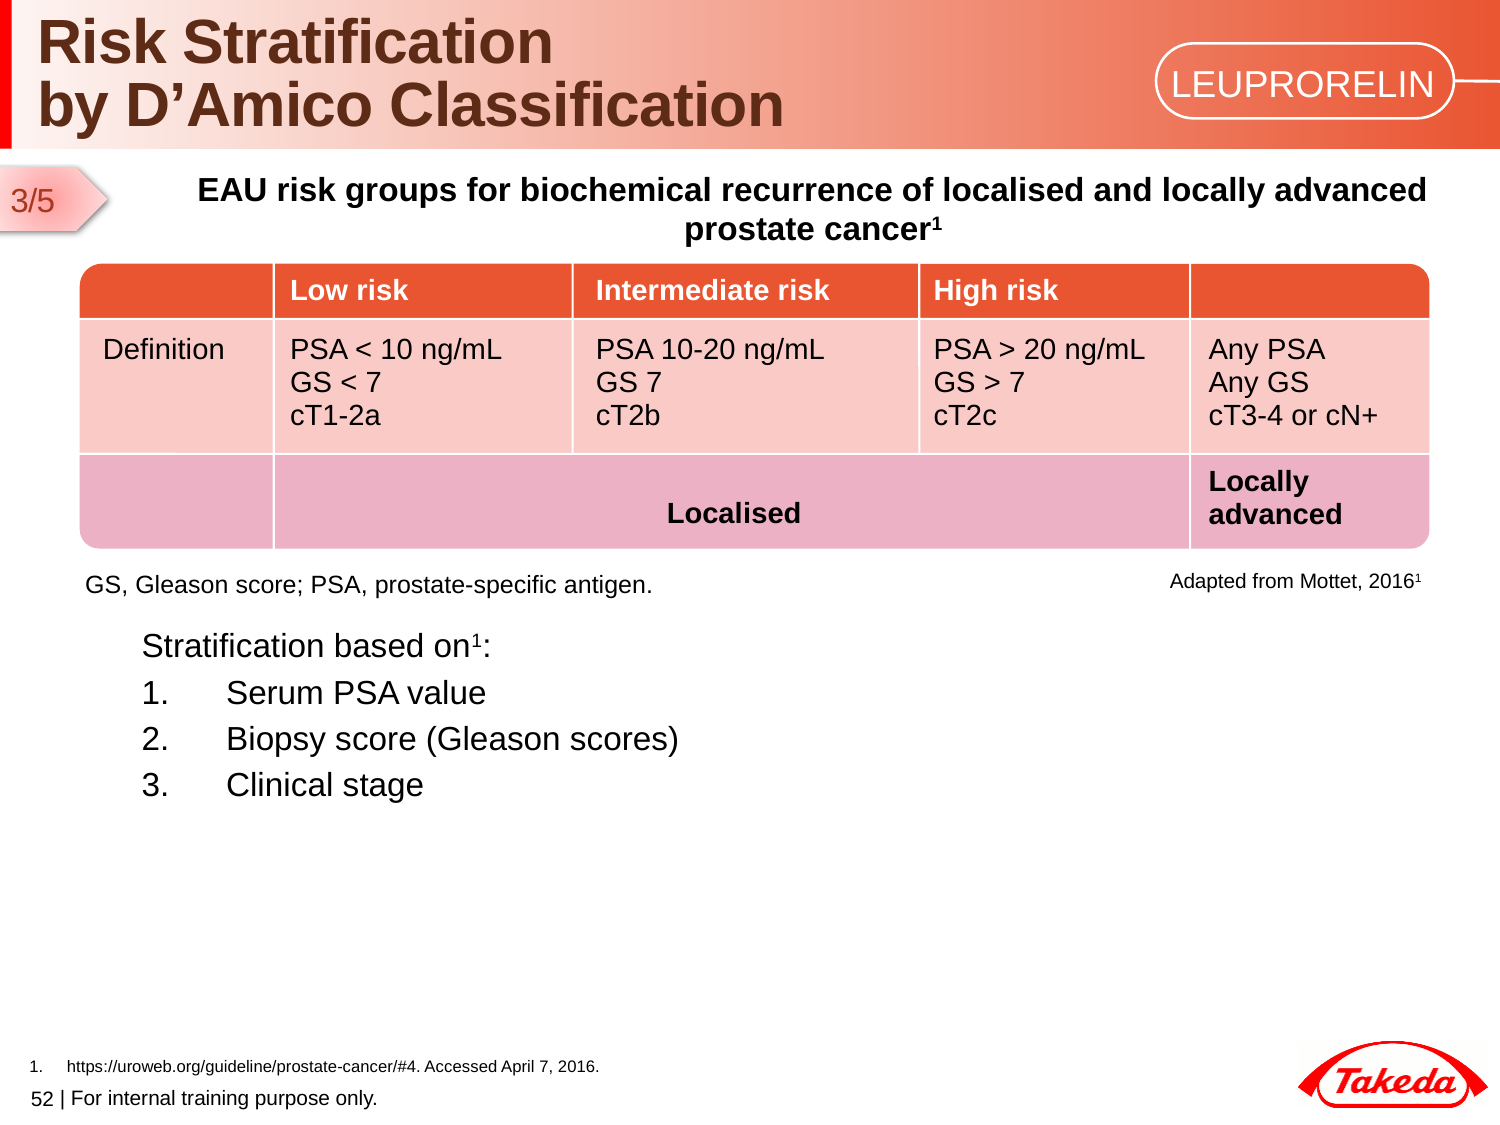

# Risk Stratification by D’Amico Classification
EAU risk groups for biochemical recurrence of localised and locally advanced prostate cancer1

3/5

|  | Low risk | Intermediate risk | High risk |  |
| --- | --- | --- | --- | --- |
| Definition | PSA < 10 ng/mL GS < 7 cT1-2a | PSA 10-20 ng/mL GS 7 cT2b | PSA > 20 ng/mL GS > 7 cT2c | Any PSA Any GS cT3-4 or cN+ |
|  | Localised |  |  | Locally advanced |
Adapted from Mottet, 20161
GS, Gleason score; PSA, prostate-specific antigen.
Stratification based on1:
Serum PSA value
Biopsy score (Gleason scores)
Clinical stage
https://uroweb.org/guideline/prostate-cancer/#4. Accessed April 7, 2016.